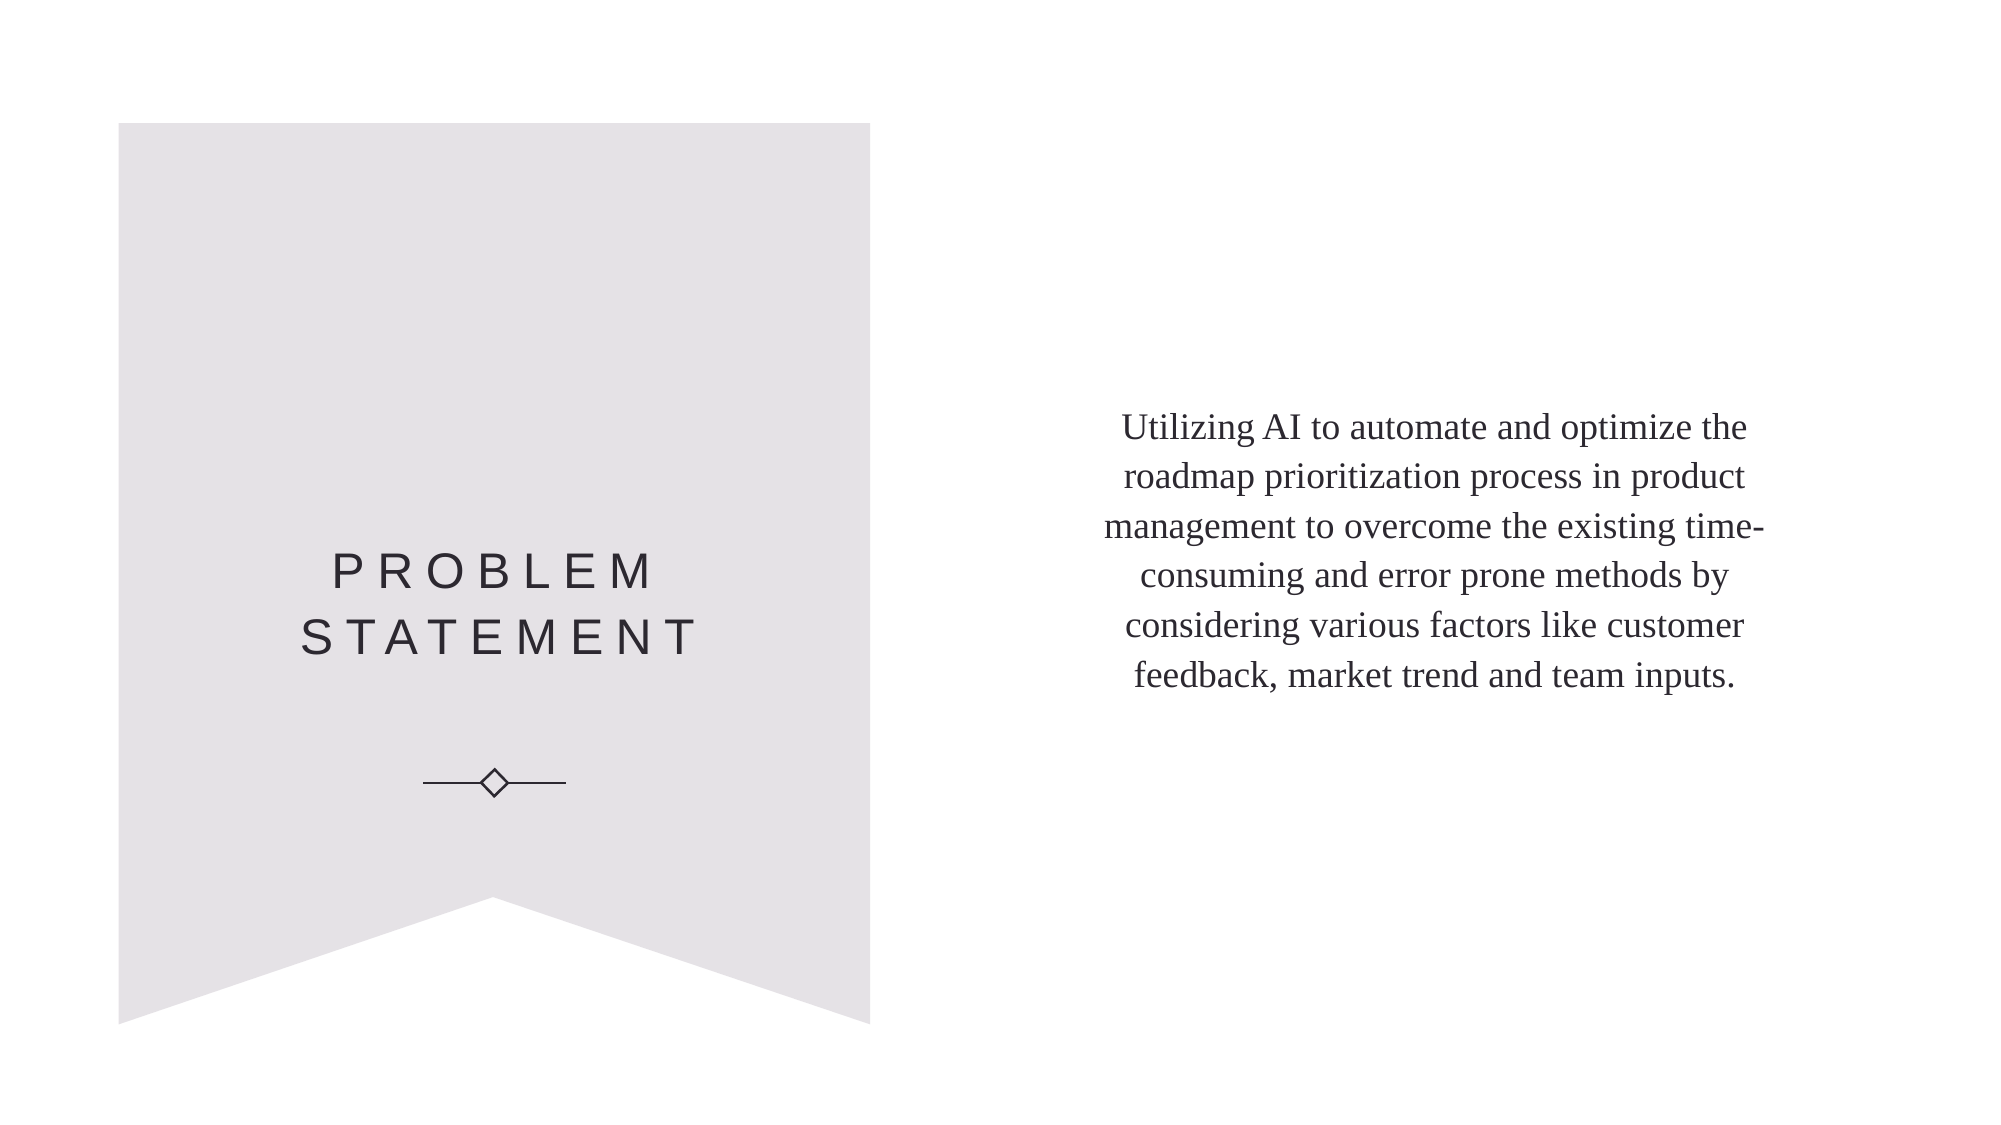

Utilizing AI to automate and optimize the roadmap prioritization process in product management to overcome the existing time-consuming and error prone methods by considering various factors like customer feedback, market trend and team inputs.

# Problem statement